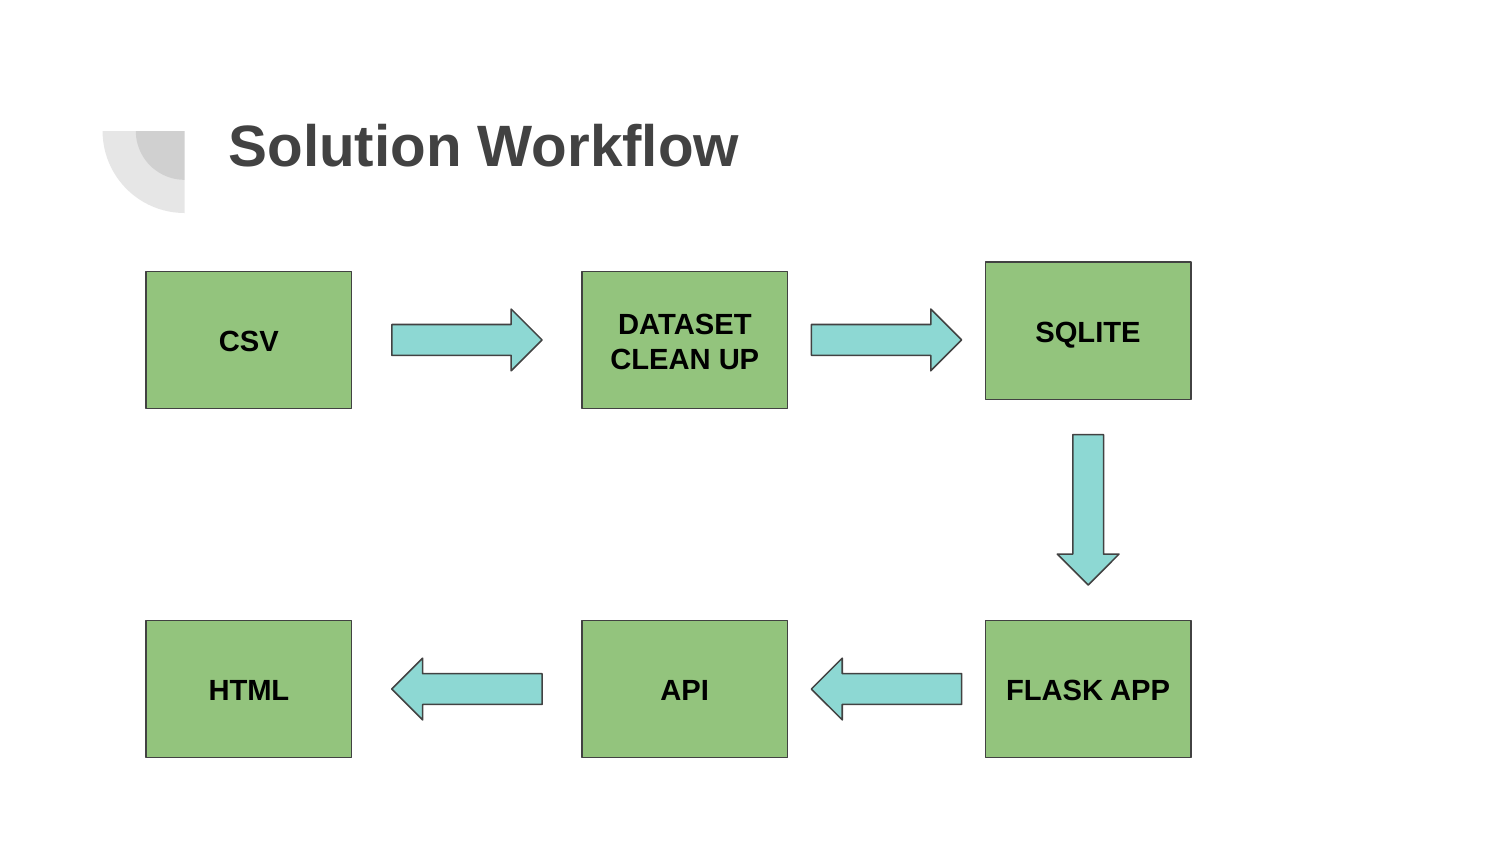

# Solution Workflow
SQLITE
CSV
DATASET
CLEAN UP

HTML
API
FLASK APP